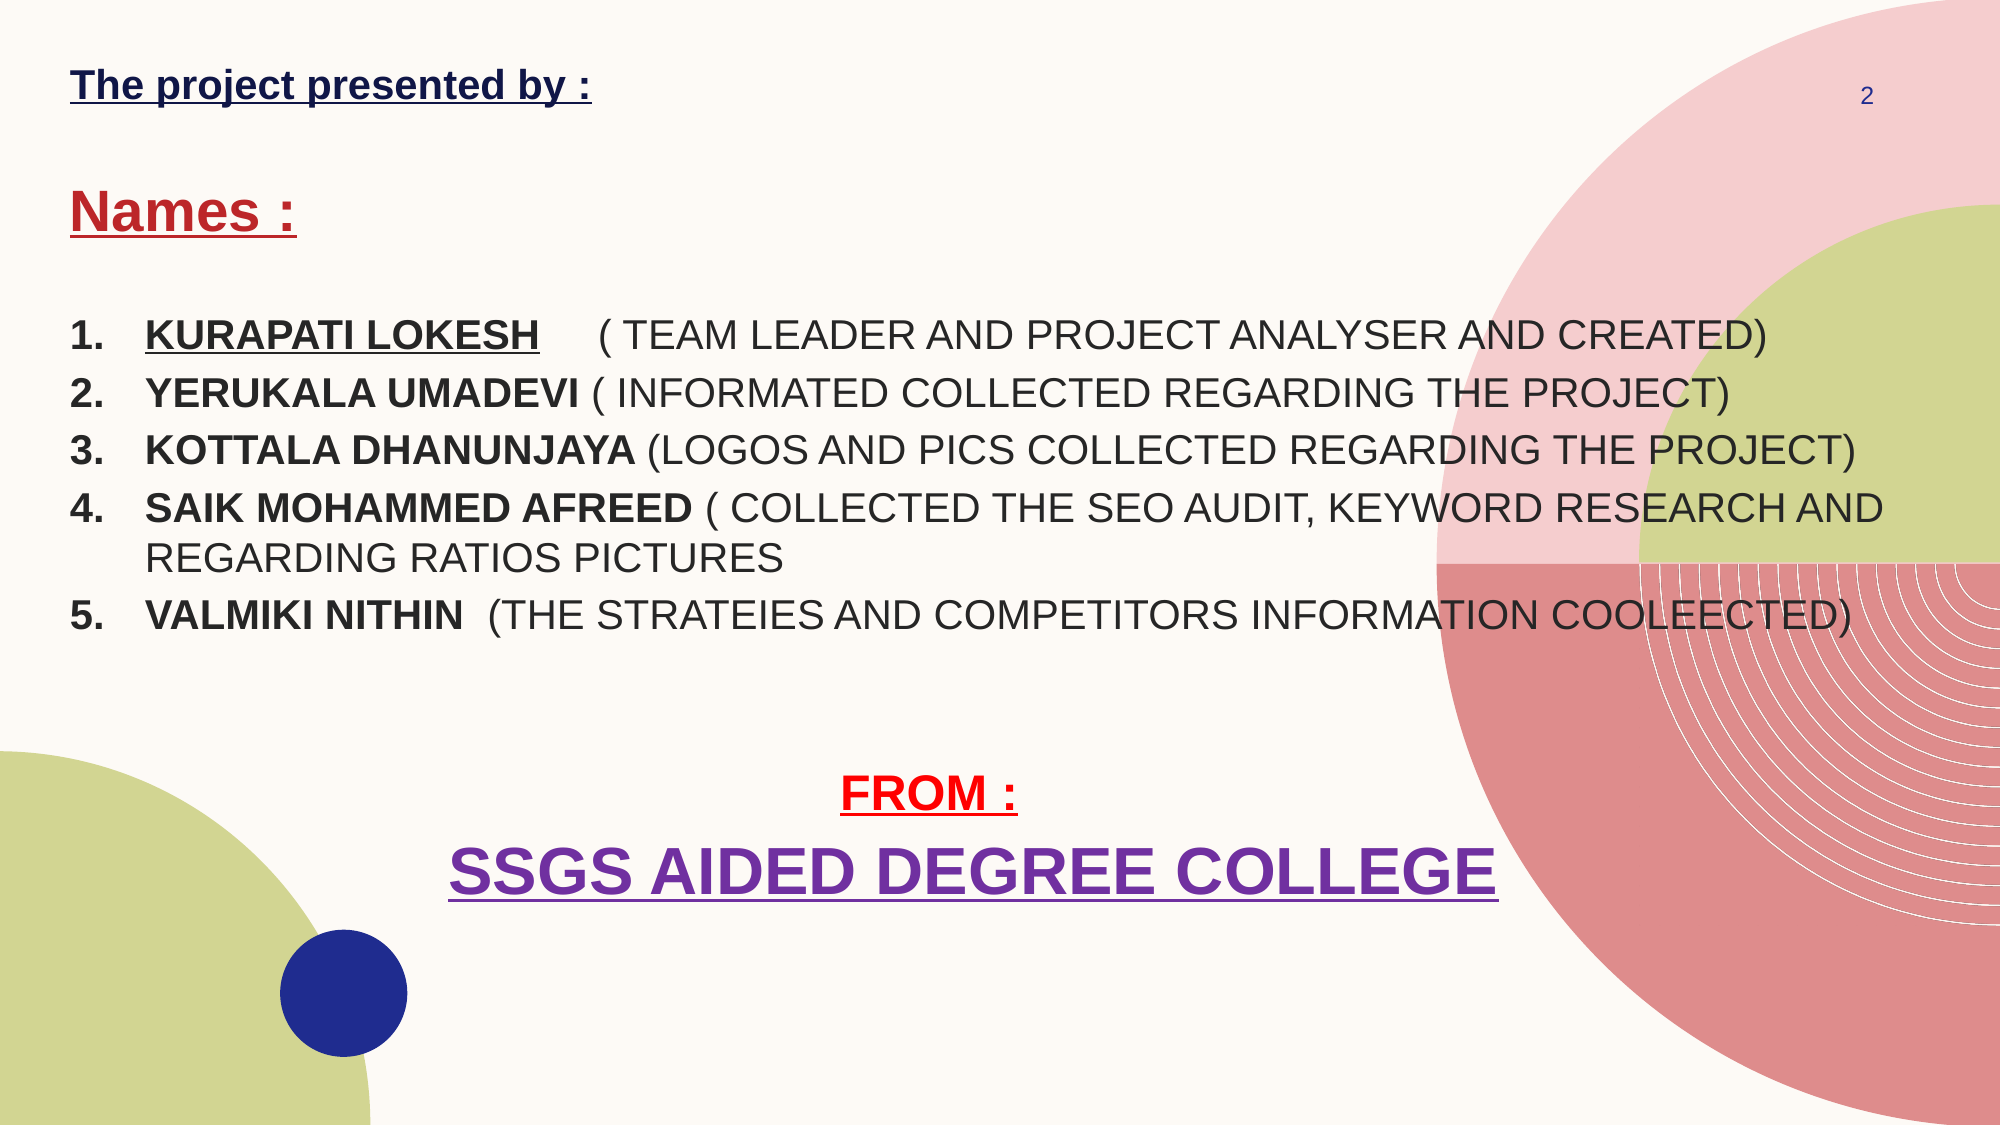

The project presented by :

Names :

KURAPATI LOKESH     ( TEAM LEADER AND PROJECT ANALYSER AND CREATED)
YERUKALA UMADEVI ( INFORMATED COLLECTED REGARDING THE PROJECT)
KOTTALA DHANUNJAYA (LOGOS AND PICS COLLECTED REGARDING THE PROJECT)
SAIK MOHAMMED AFREED ( COLLECTED THE SEO AUDIT, KEYWORD RESEARCH AND REGARDING RATIOS PICTURES
VALMIKI NITHIN  (THE STRATEIES AND COMPETITORS INFORMATION COOLEECTED)

                                                       FROM :
                           SSGS AIDED DEGREE COLLEGE
2